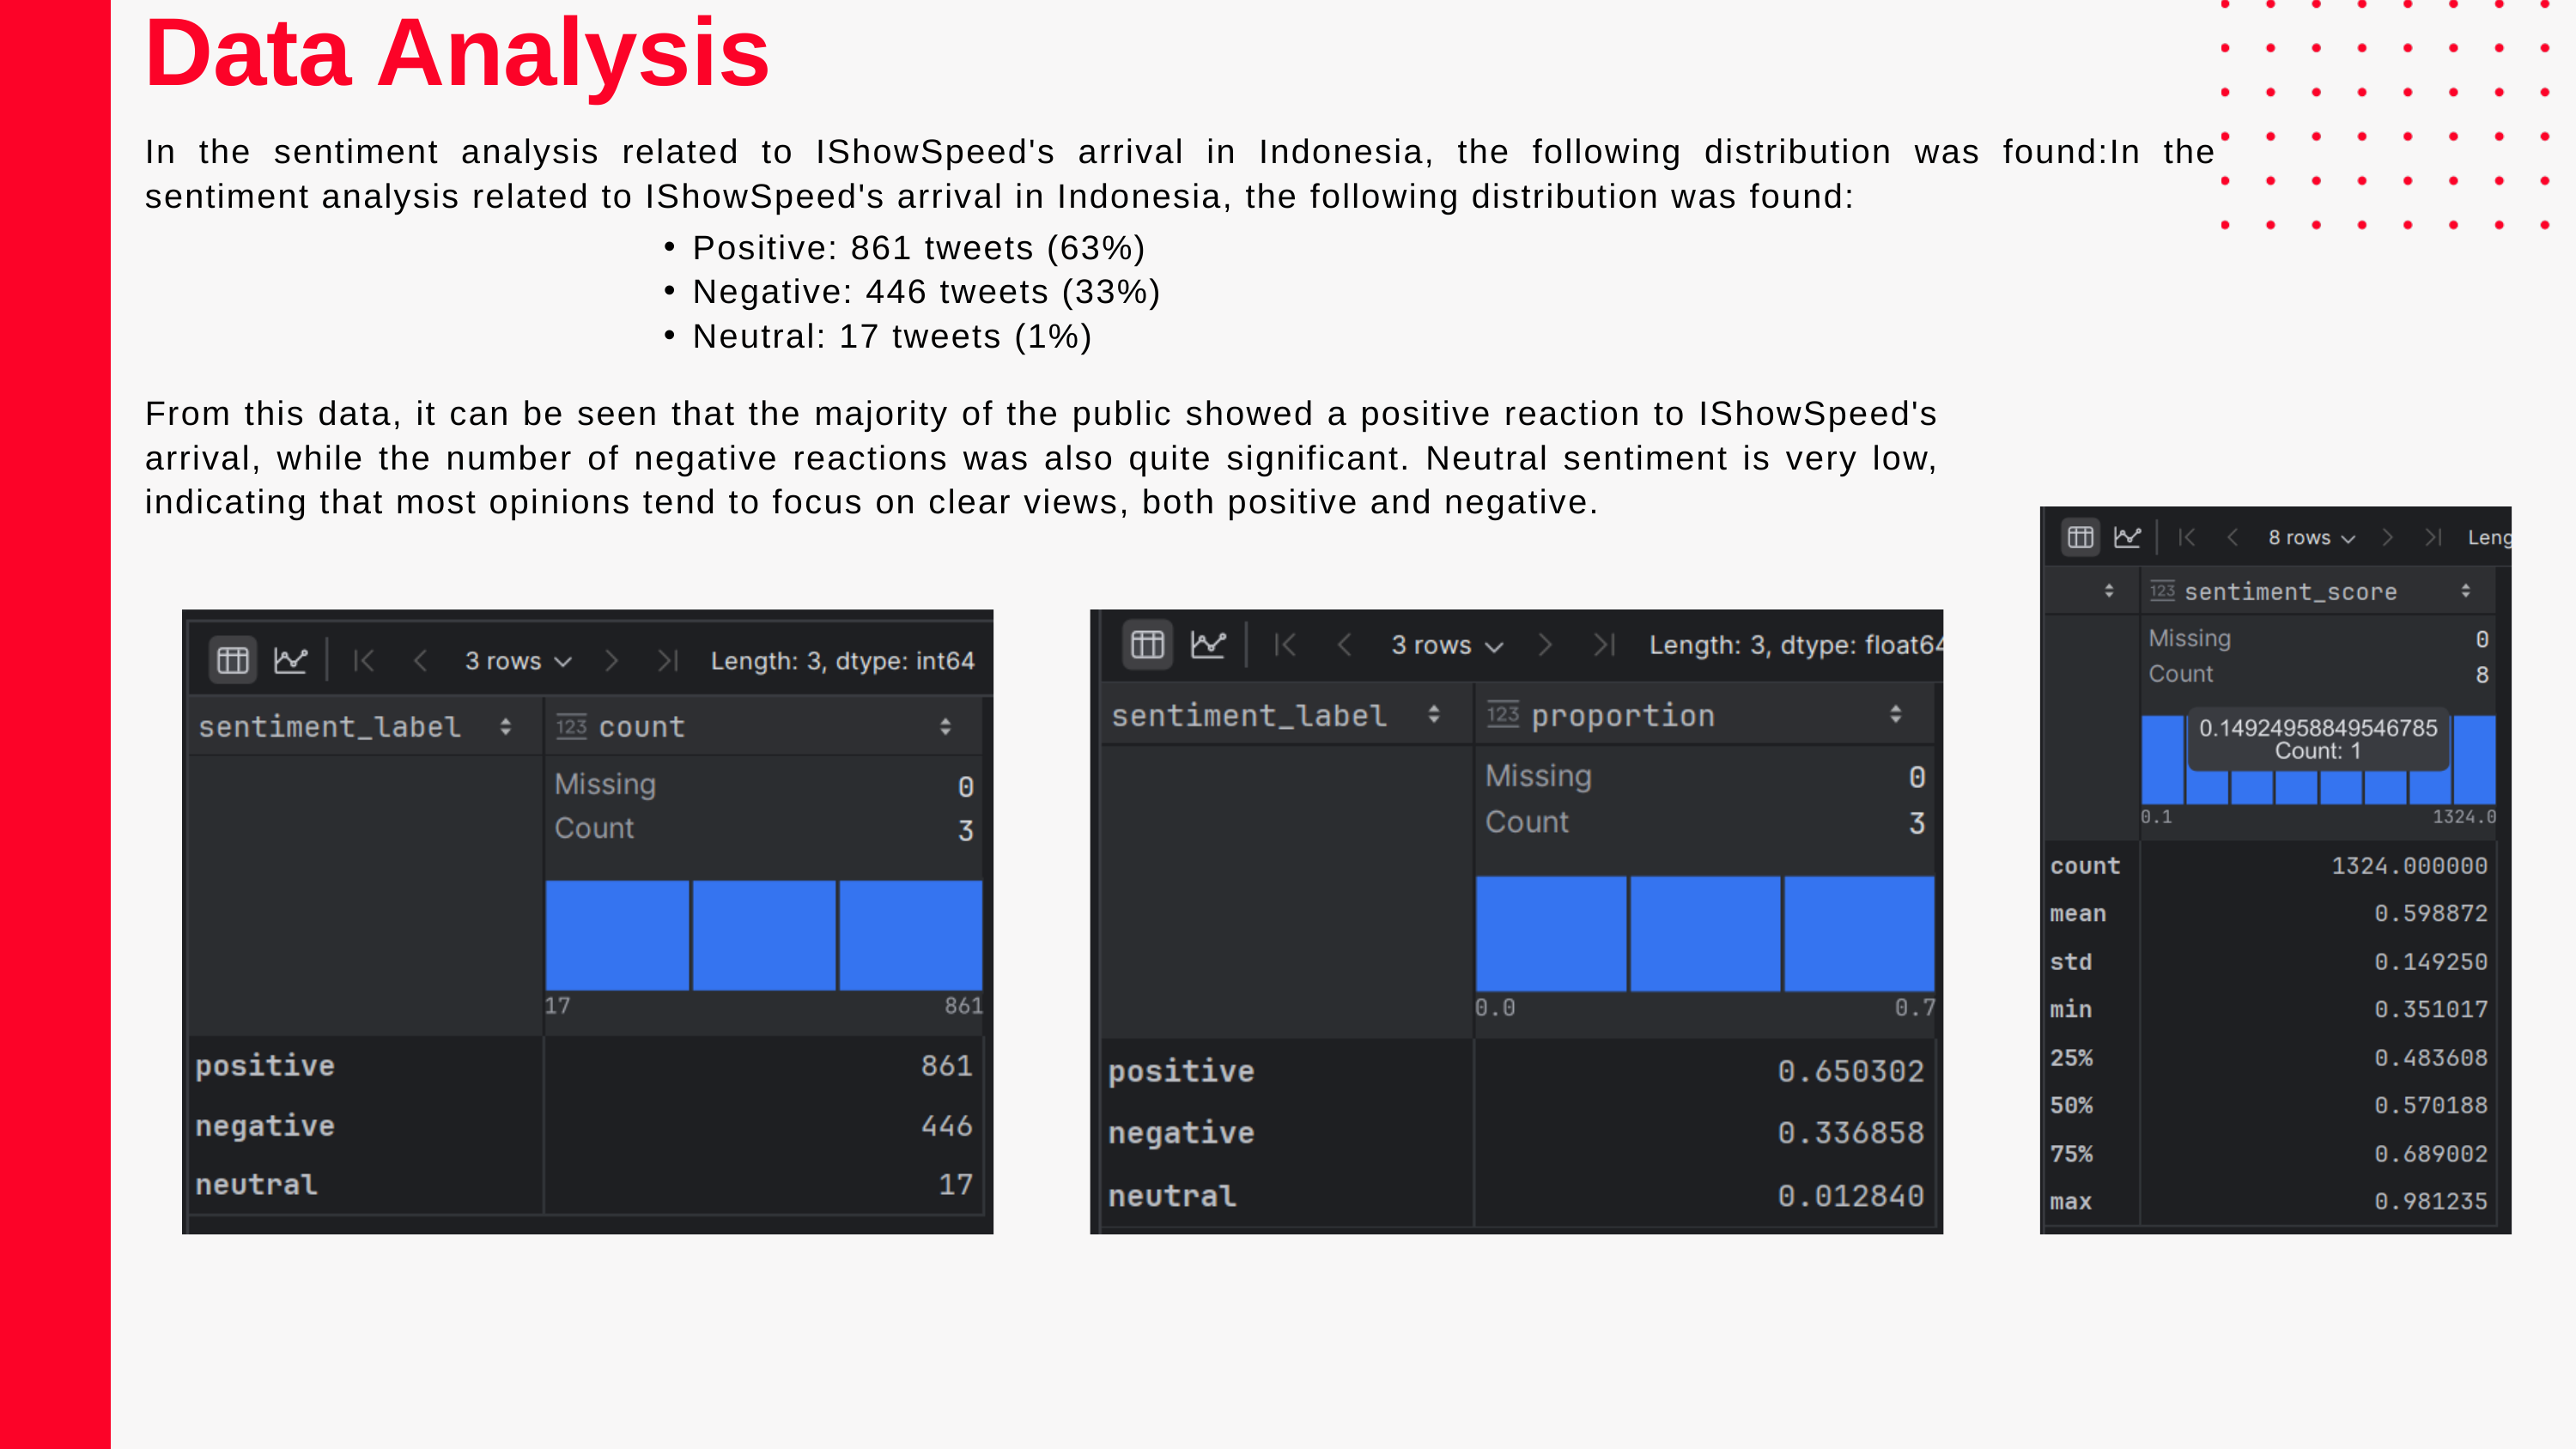

Data Analysis
In the sentiment analysis related to IShowSpeed's arrival in Indonesia, the following distribution was found:In the sentiment analysis related to IShowSpeed's arrival in Indonesia, the following distribution was found:
Positive: 861 tweets (63%)
Negative: 446 tweets (33%)
Neutral: 17 tweets (1%)
From this data, it can be seen that the majority of the public showed a positive reaction to IShowSpeed's arrival, while the number of negative reactions was also quite significant. Neutral sentiment is very low, indicating that most opinions tend to focus on clear views, both positive and negative.